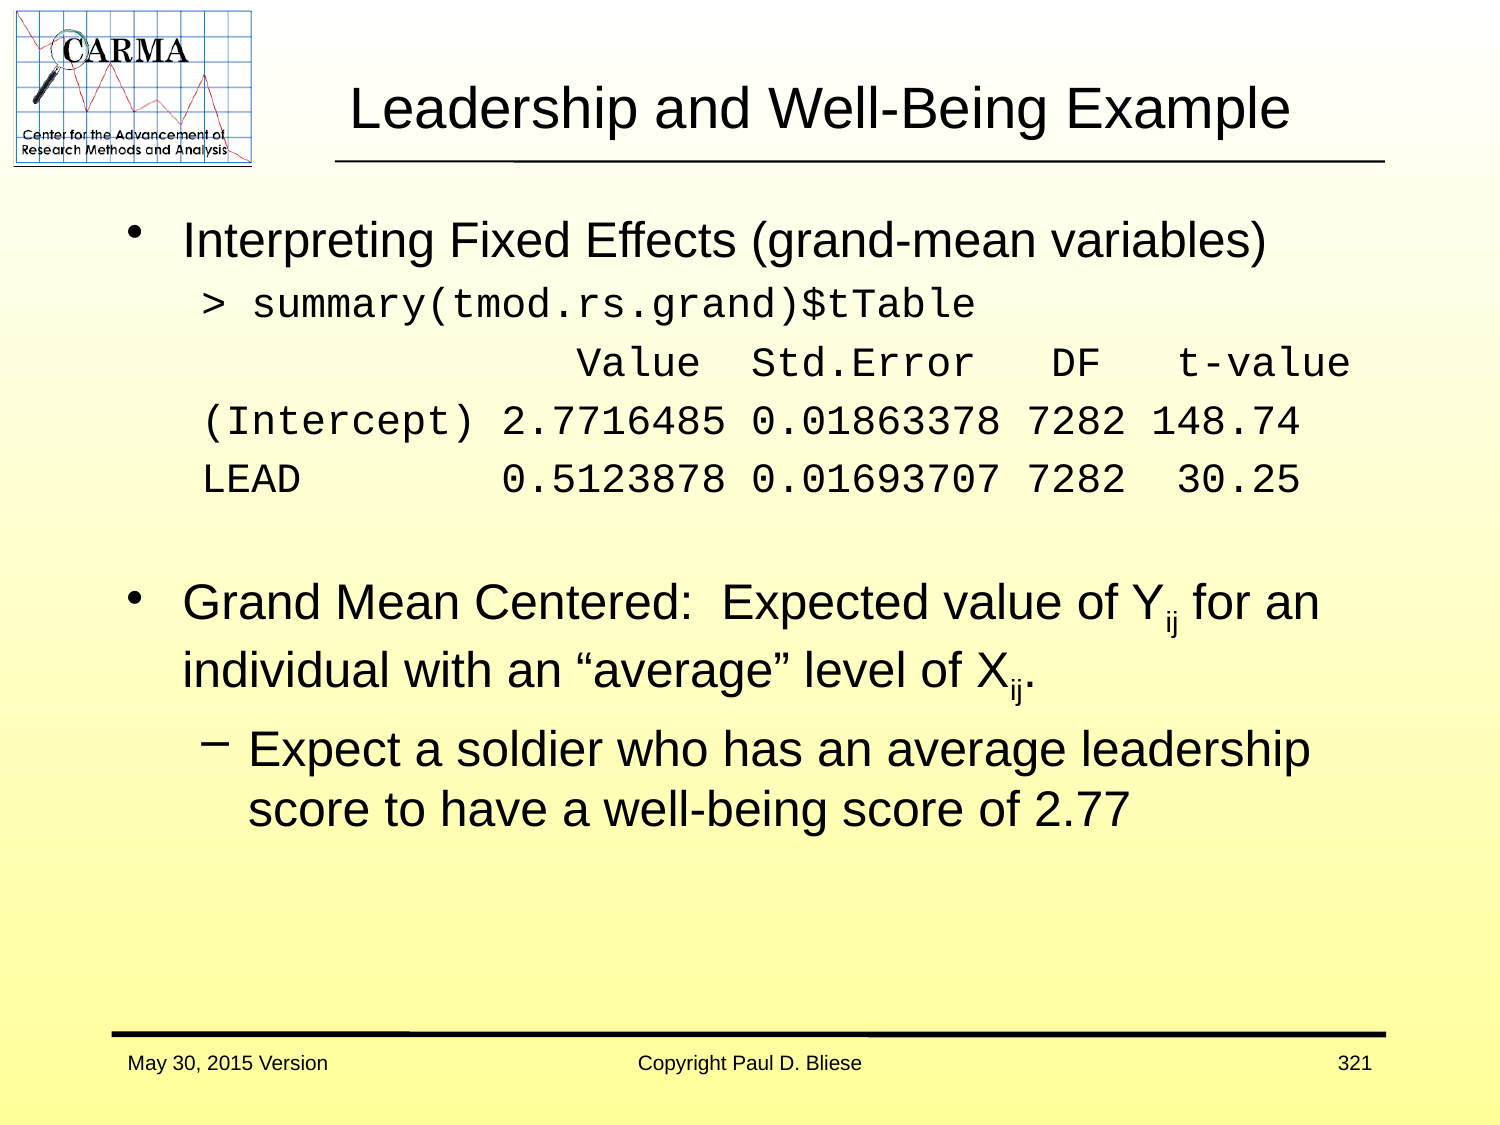

# Leadership and Well-Being Example
Interpreting Fixed Effects (grand-mean variables)
> summary(tmod.rs.grand)$tTable
               Value  Std.Error   DF   t-value
(Intercept) 2.7716485 0.01863378 7282 148.74
LEAD        0.5123878 0.01693707 7282  30.25

Grand Mean Centered:  Expected value of Yij for an individual with an “average” level of Xij.
Expect a soldier who has an average leadership score to have a well-being score of 2.77

May 30, 2015 Version
Copyright Paul D. Bliese
321